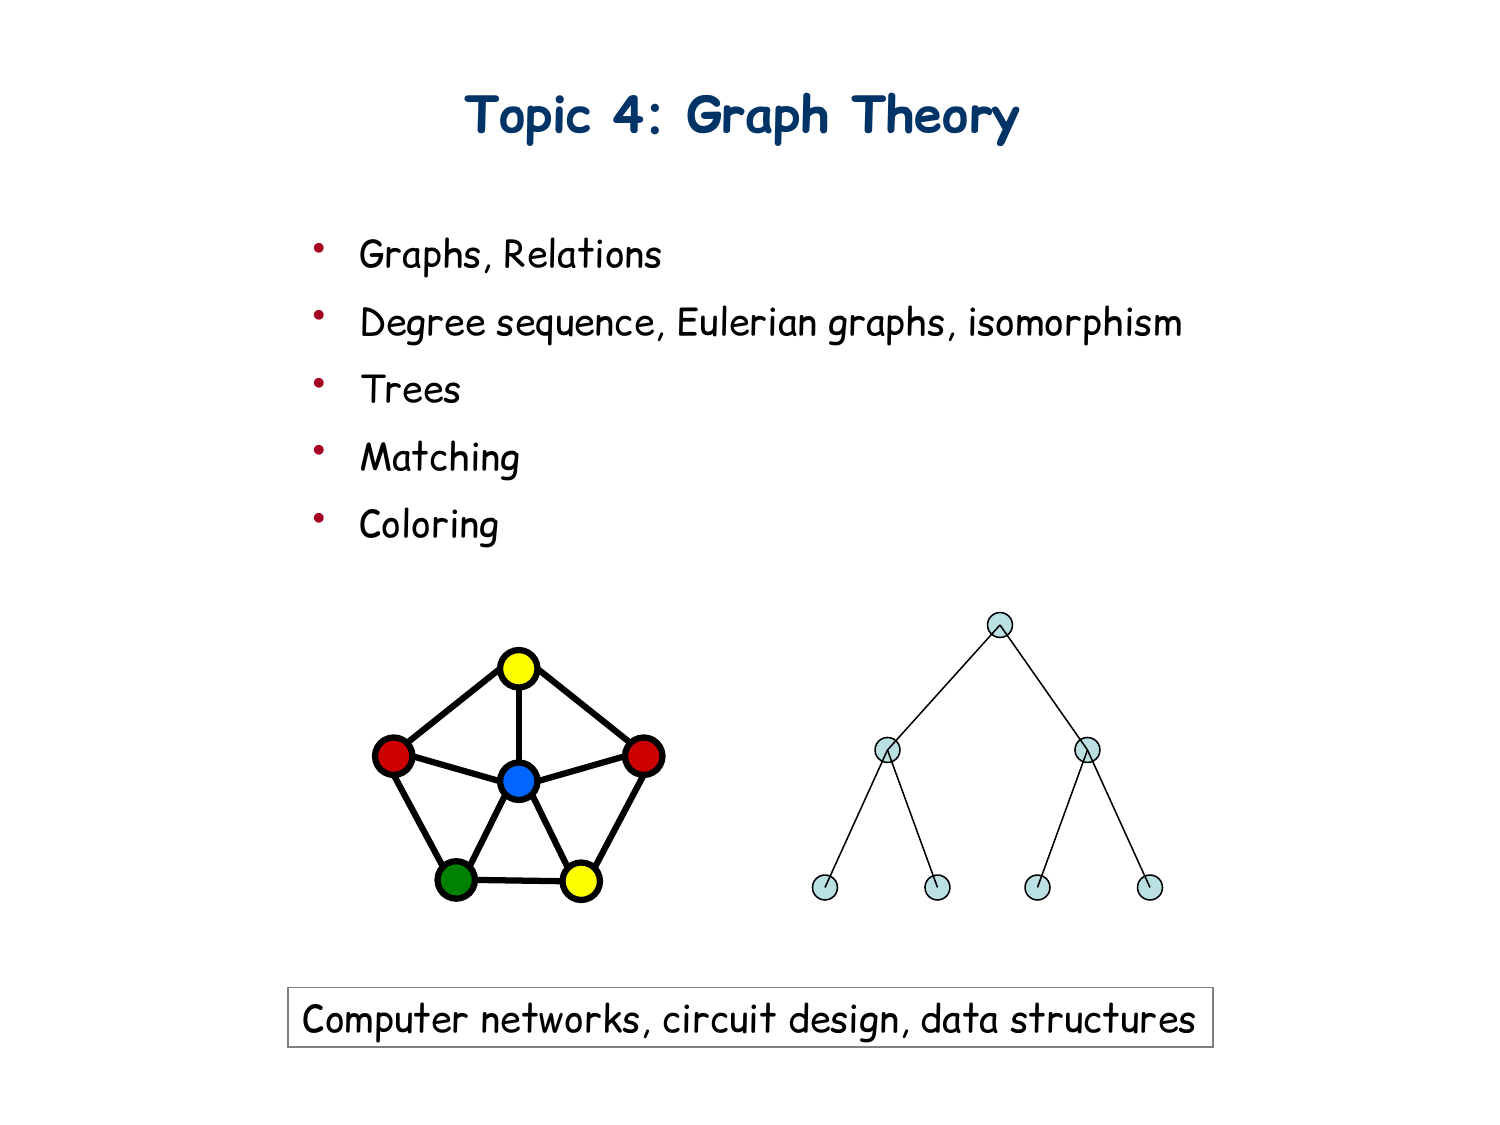

Topic 4: Graph Theory
 Graphs, Relations
 Degree sequence, Eulerian graphs, isomorphism
 Trees
 Matching
 Coloring

Computer networks, circuit design, data structures